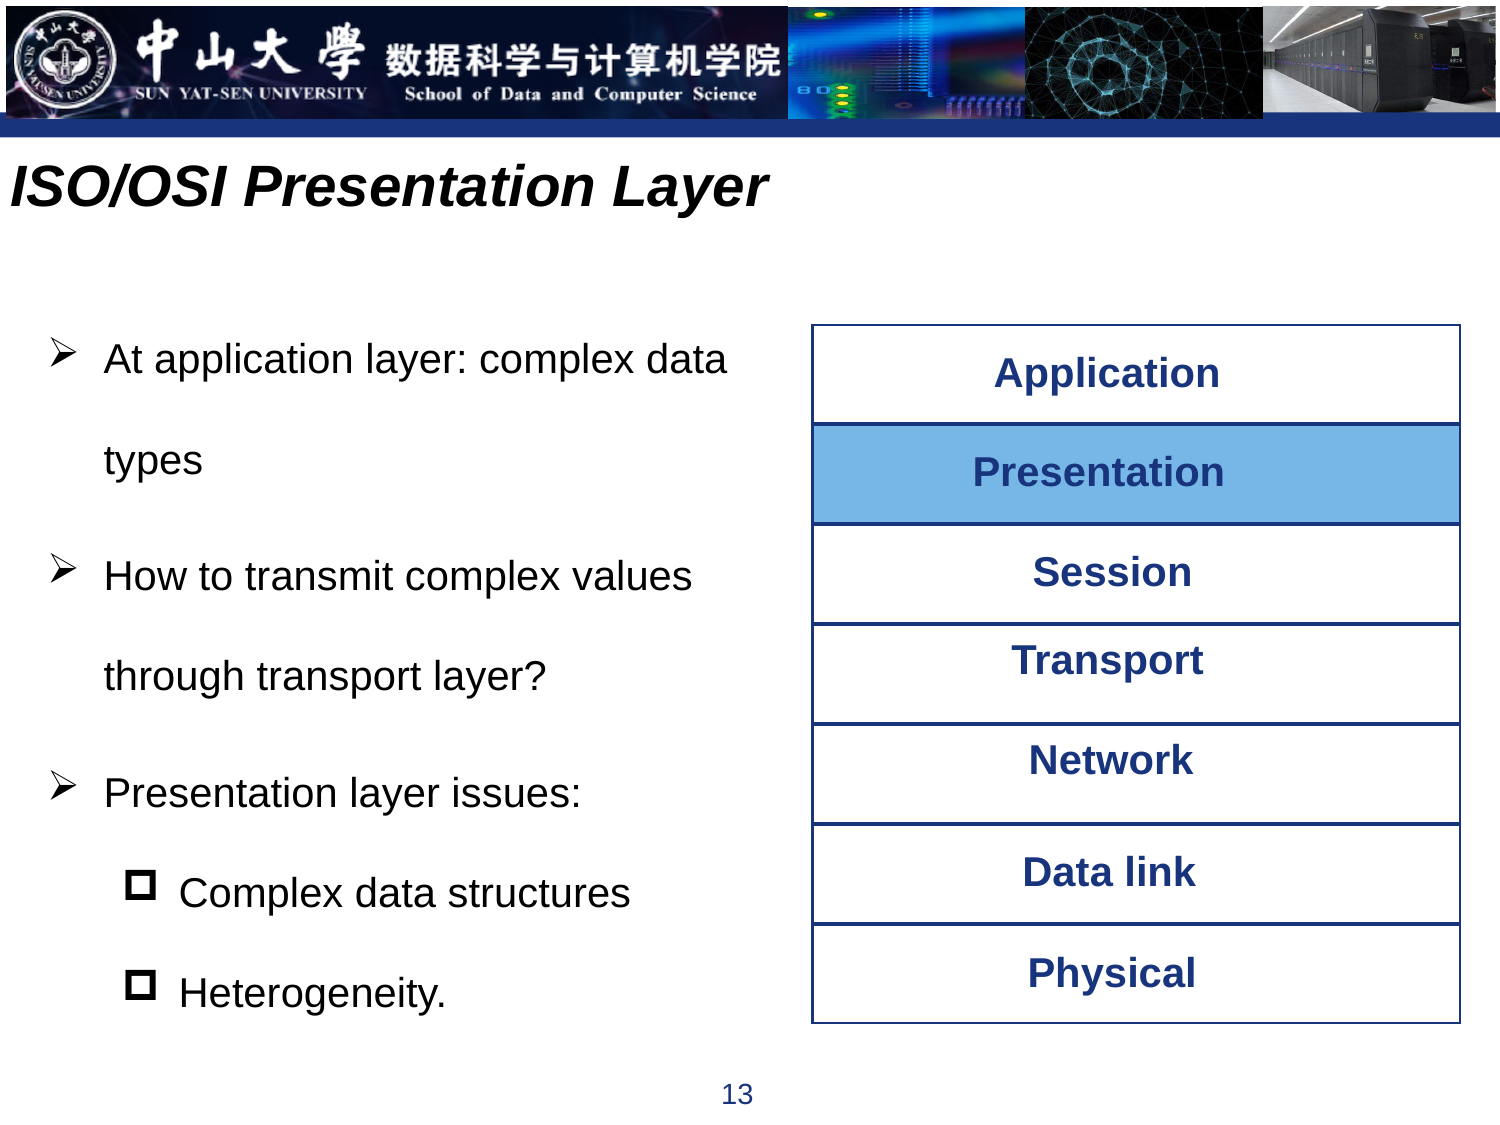

ISO/OSI Presentation Layer
At application layer: complex data types
How to transmit complex values through transport layer?
Presentation layer issues:
Complex data structures
Heterogeneity.

Application

Presentation

Session

Transport

Network

Data link

Physical
13